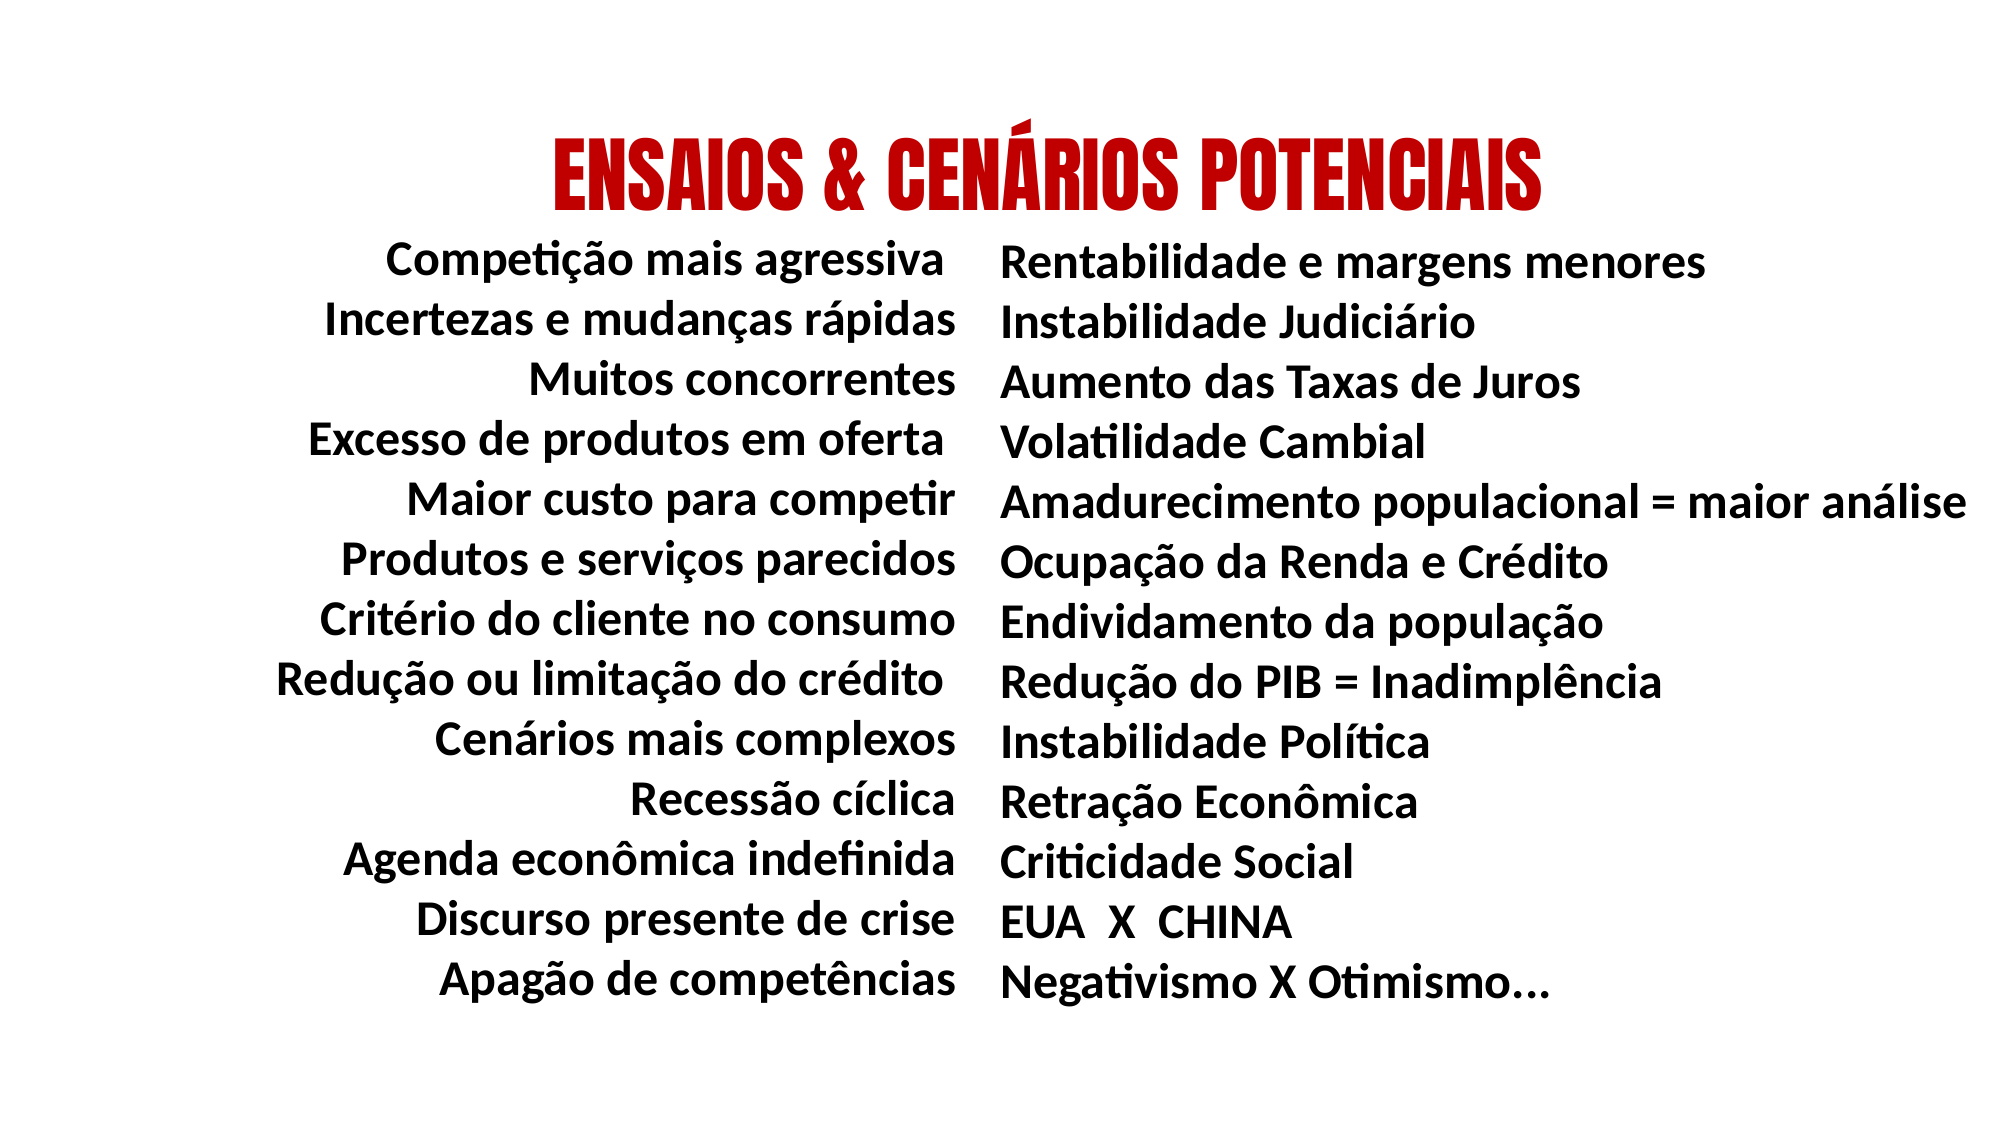

ENSAIOS & CENÁRIOS POTENCIAIS
 Competição mais agressiva
 Incertezas e mudanças rápidas
 Muitos concorrentes
 Excesso de produtos em oferta
Maior custo para competir
 Produtos e serviços parecidos
 Critério do cliente no consumo
 Redução ou limitação do crédito
Cenários mais complexos
 Recessão cíclica
Agenda econômica indefinida
 Discurso presente de crise
 Apagão de competências

Rentabilidade e margens menores
Instabilidade Judiciário
Aumento das Taxas de Juros
Volatilidade Cambial
Amadurecimento populacional = maior análise
Ocupação da Renda e Crédito
Endividamento da população
Redução do PIB = Inadimplência
Instabilidade Política
Retração Econômica
Criticidade Social
EUA  X  CHINA
Negativismo X Otimismo...